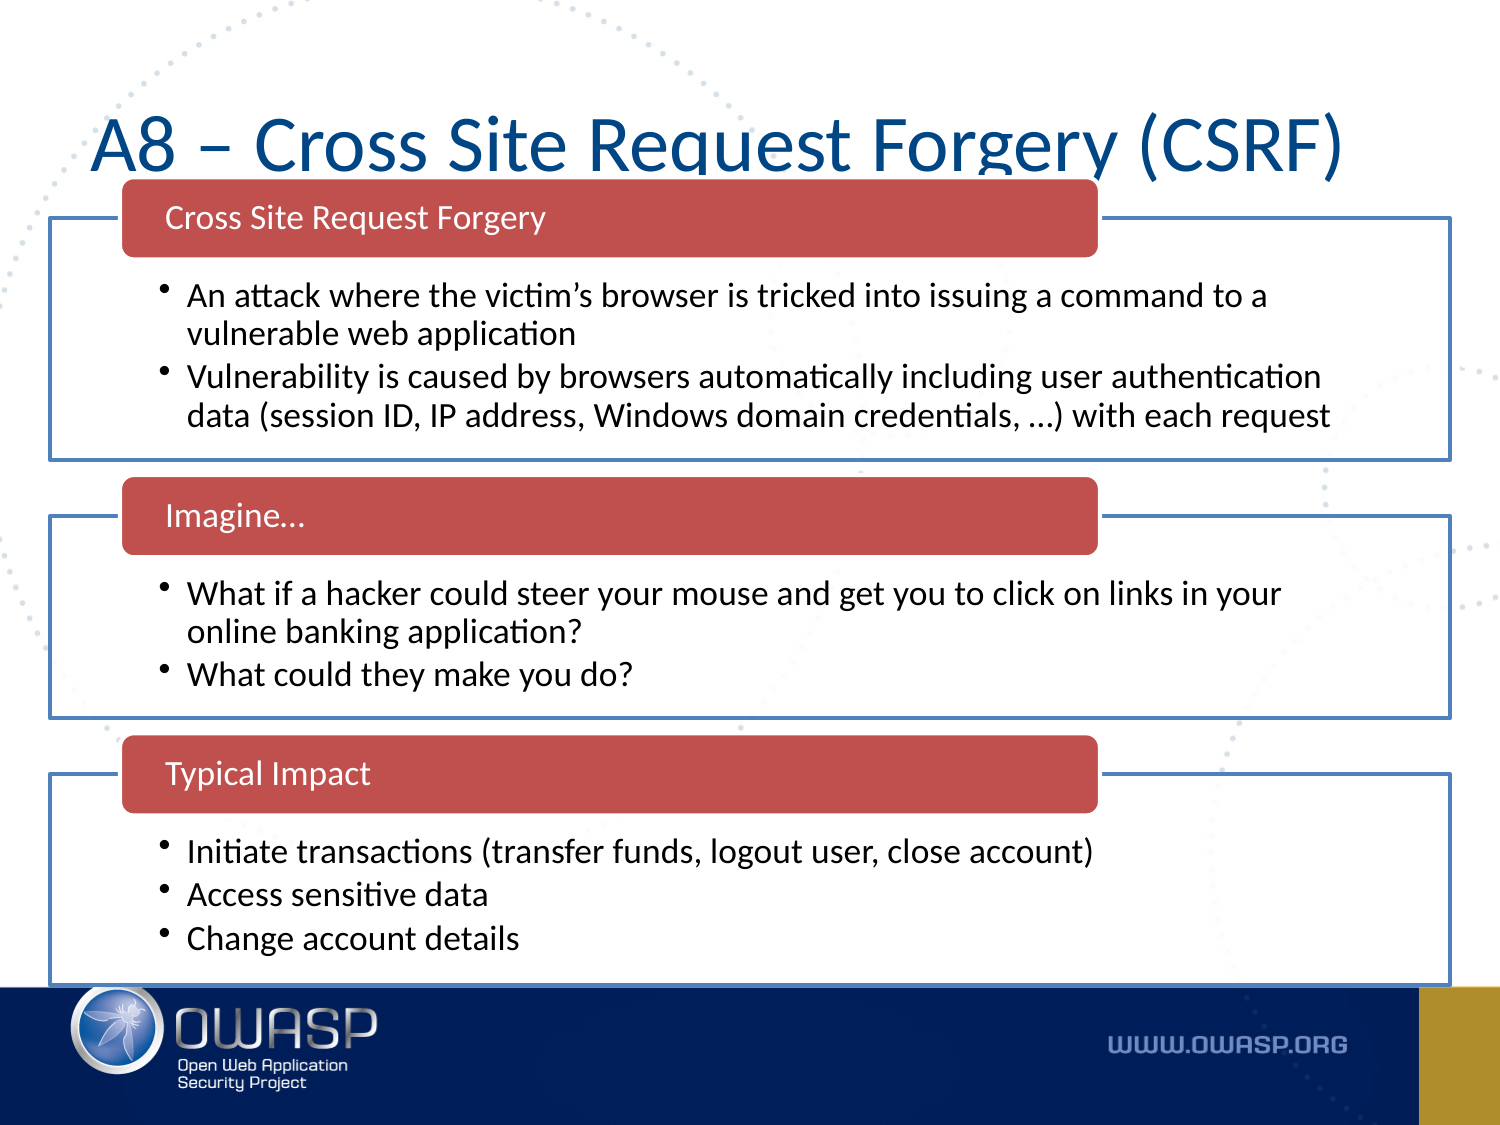

# A8 – Cross Site Request Forgery (CSRF)
An attack where the victim’s browser is tricked into issuing a command to a vulnerable web application
Vulnerability is caused by browsers automatically including user authentication data (session ID, IP address, Windows domain credentials, …) with each request
Cross Site Request Forgery
What if a hacker could steer your mouse and get you to click on links in your online banking application?
What could they make you do?
Imagine…
Initiate transactions (transfer funds, logout user, close account)
Access sensitive data
Change account details
Typical Impact